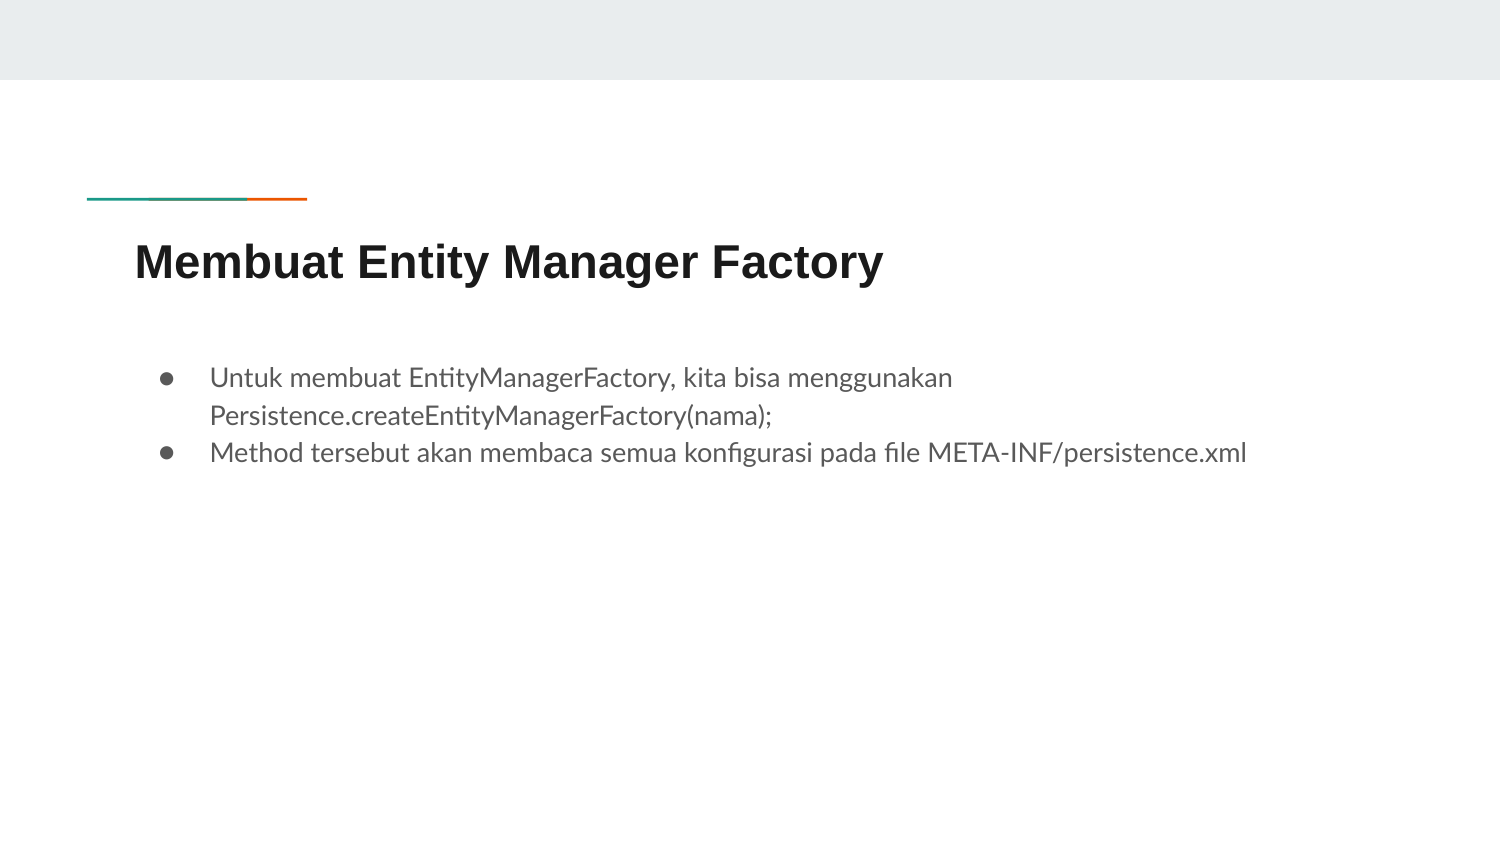

# Membuat Entity Manager Factory
Untuk membuat EntityManagerFactory, kita bisa menggunakan Persistence.createEntityManagerFactory(nama);
Method tersebut akan membaca semua konfigurasi pada file META-INF/persistence.xml